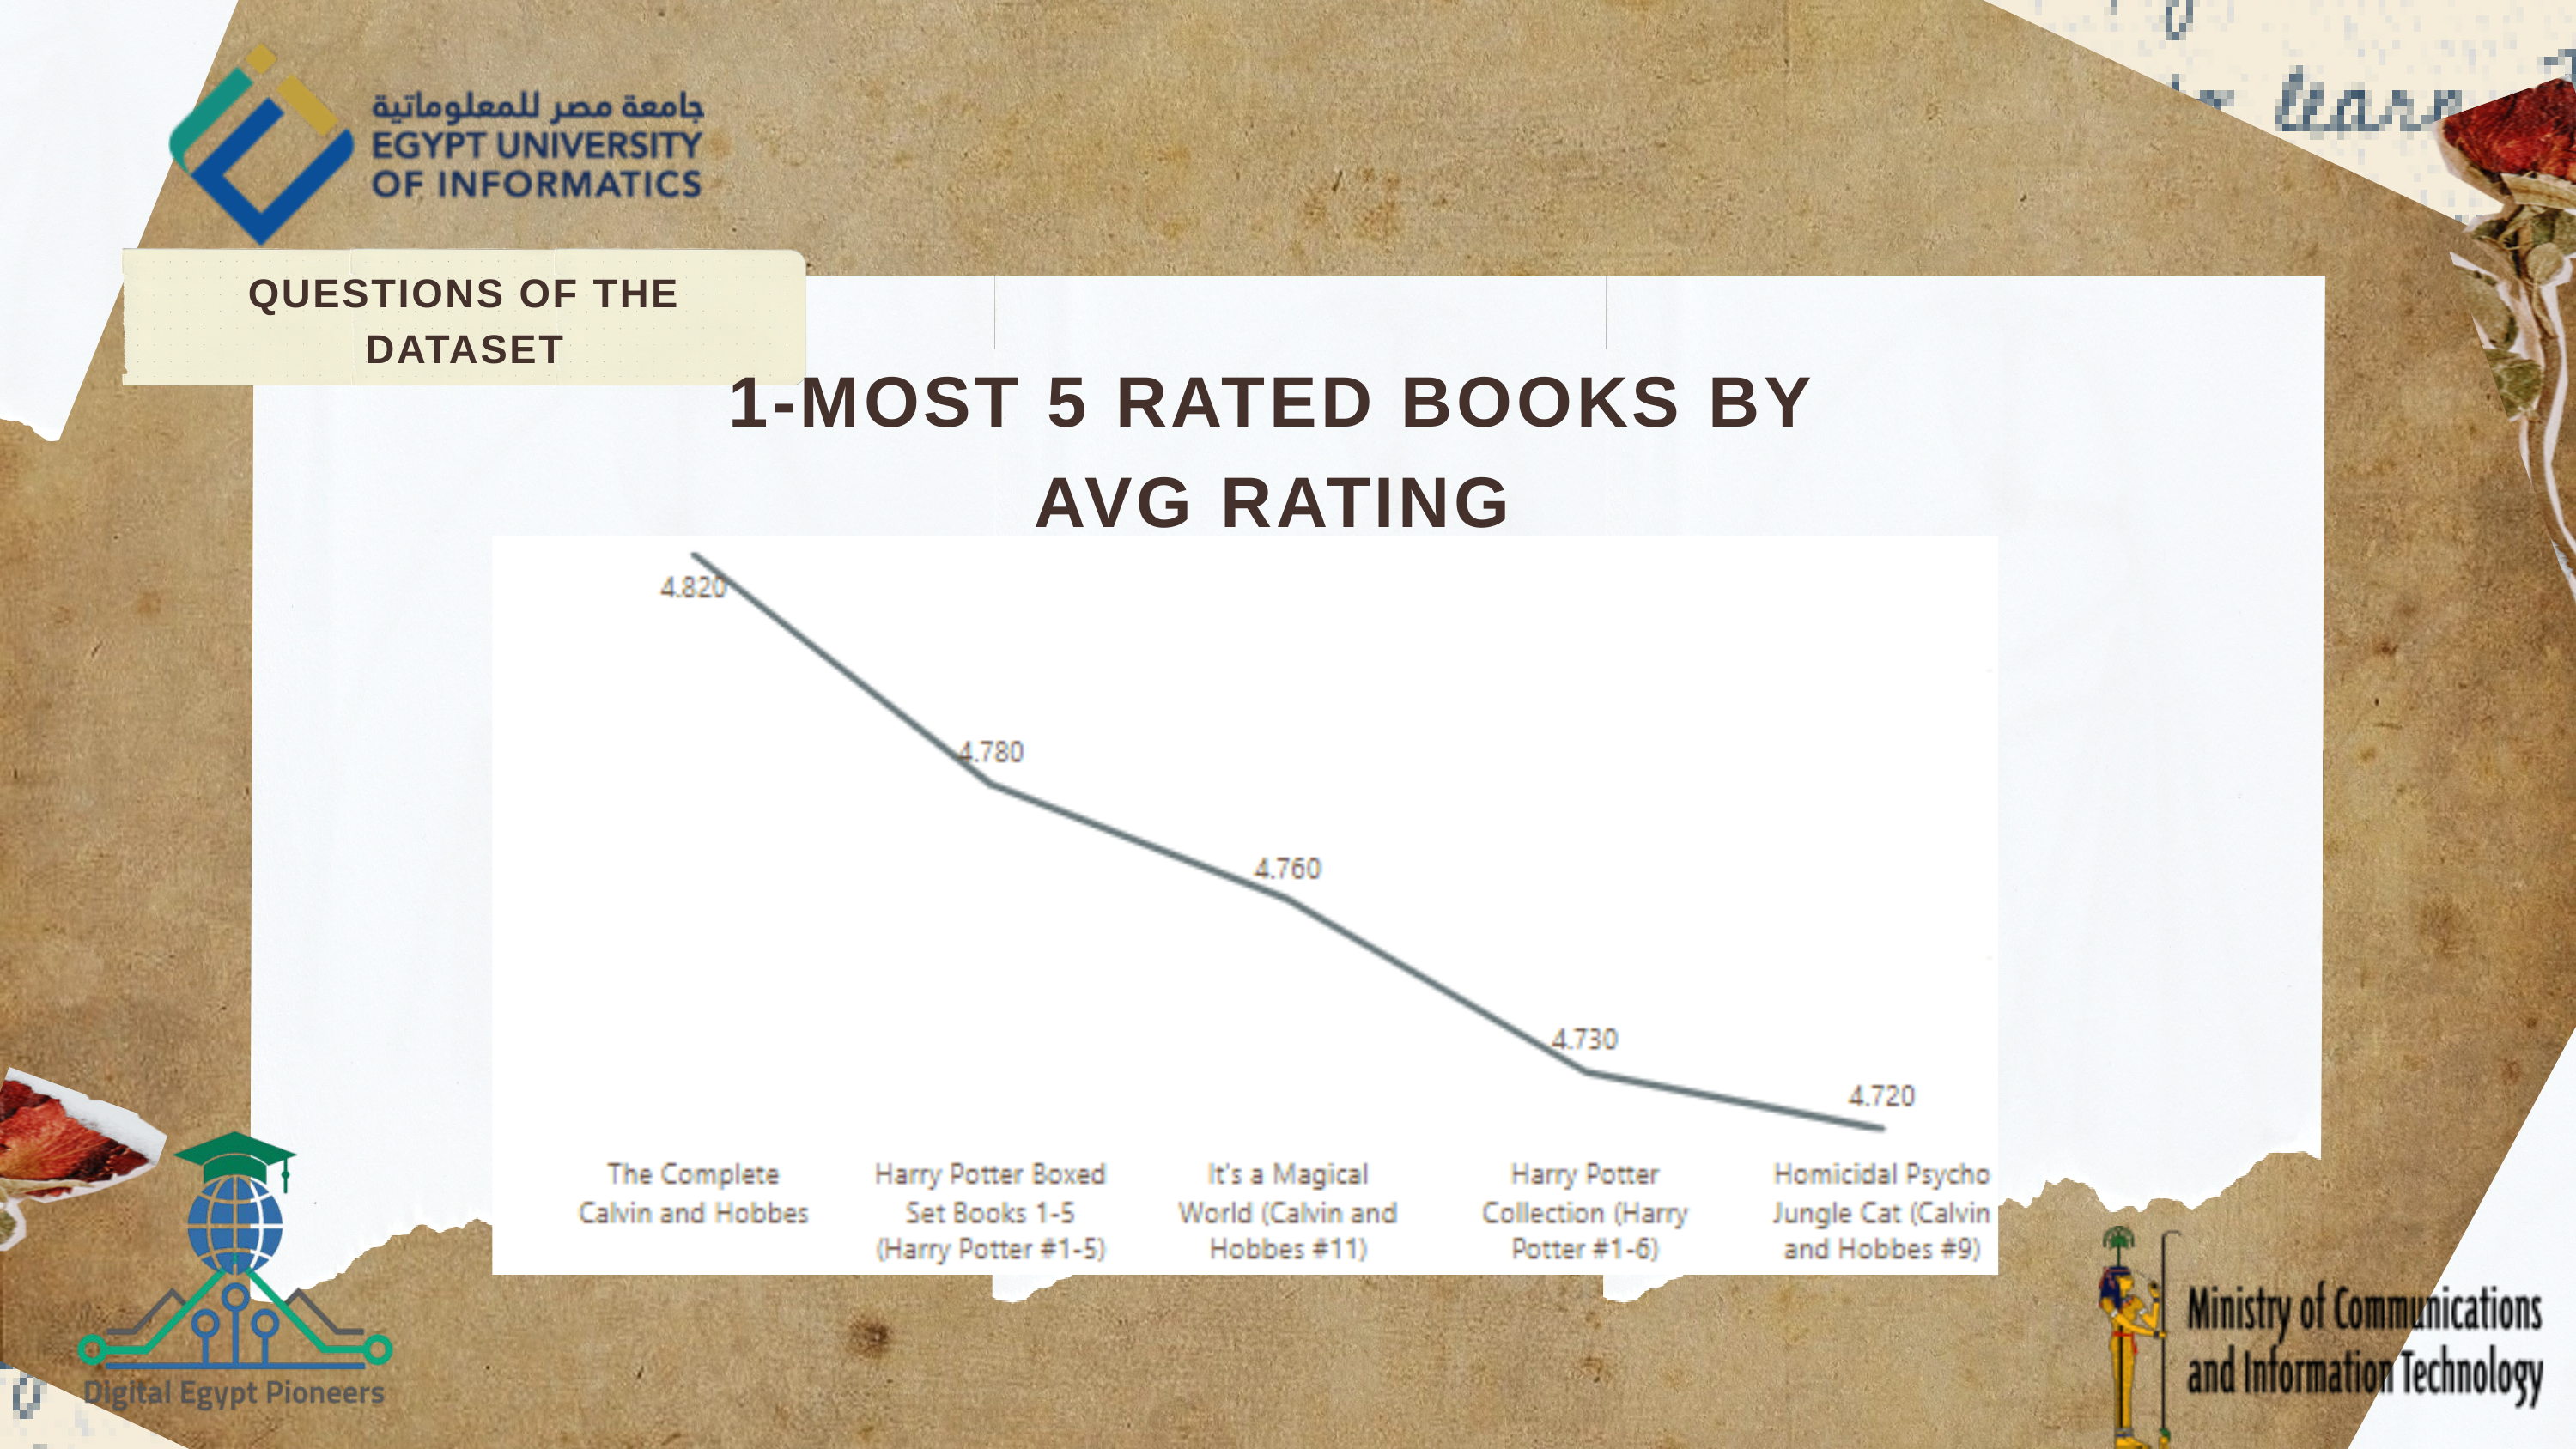

QUESTIONS OF THE DATASET
1-MOST 5 RATED BOOKS BY AVG RATING